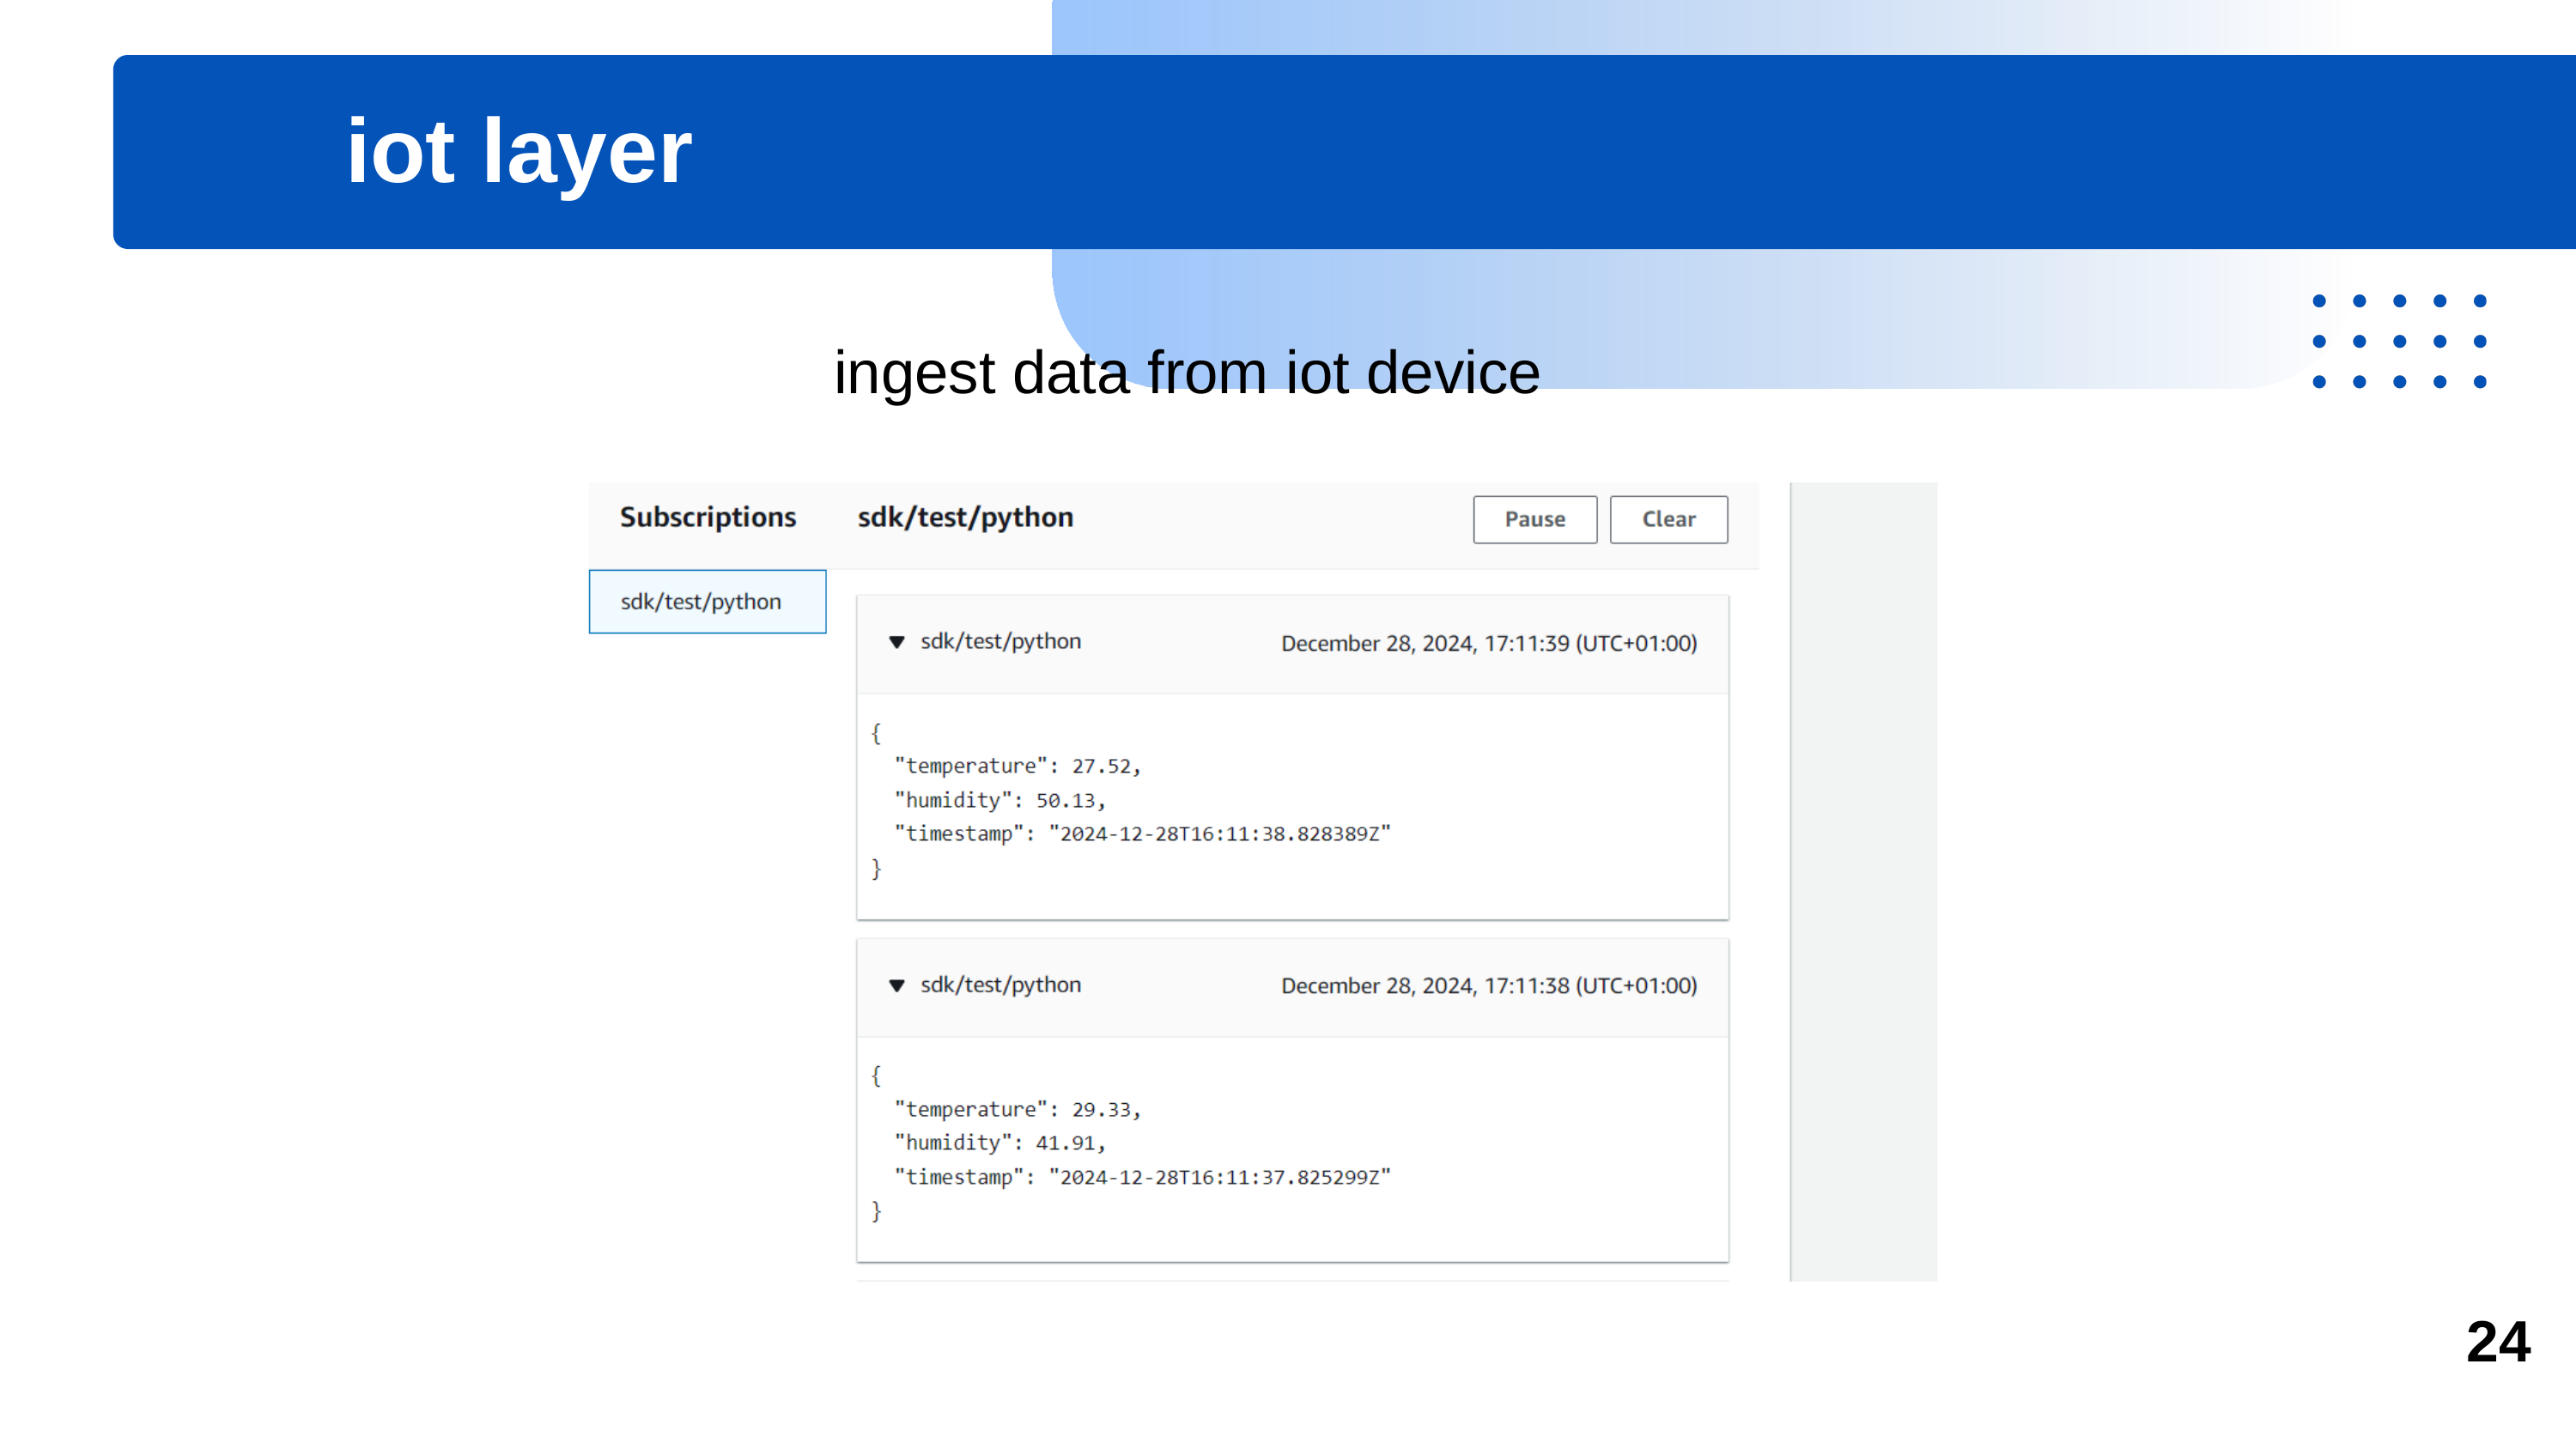

iot layer

ingest data from iot device

24